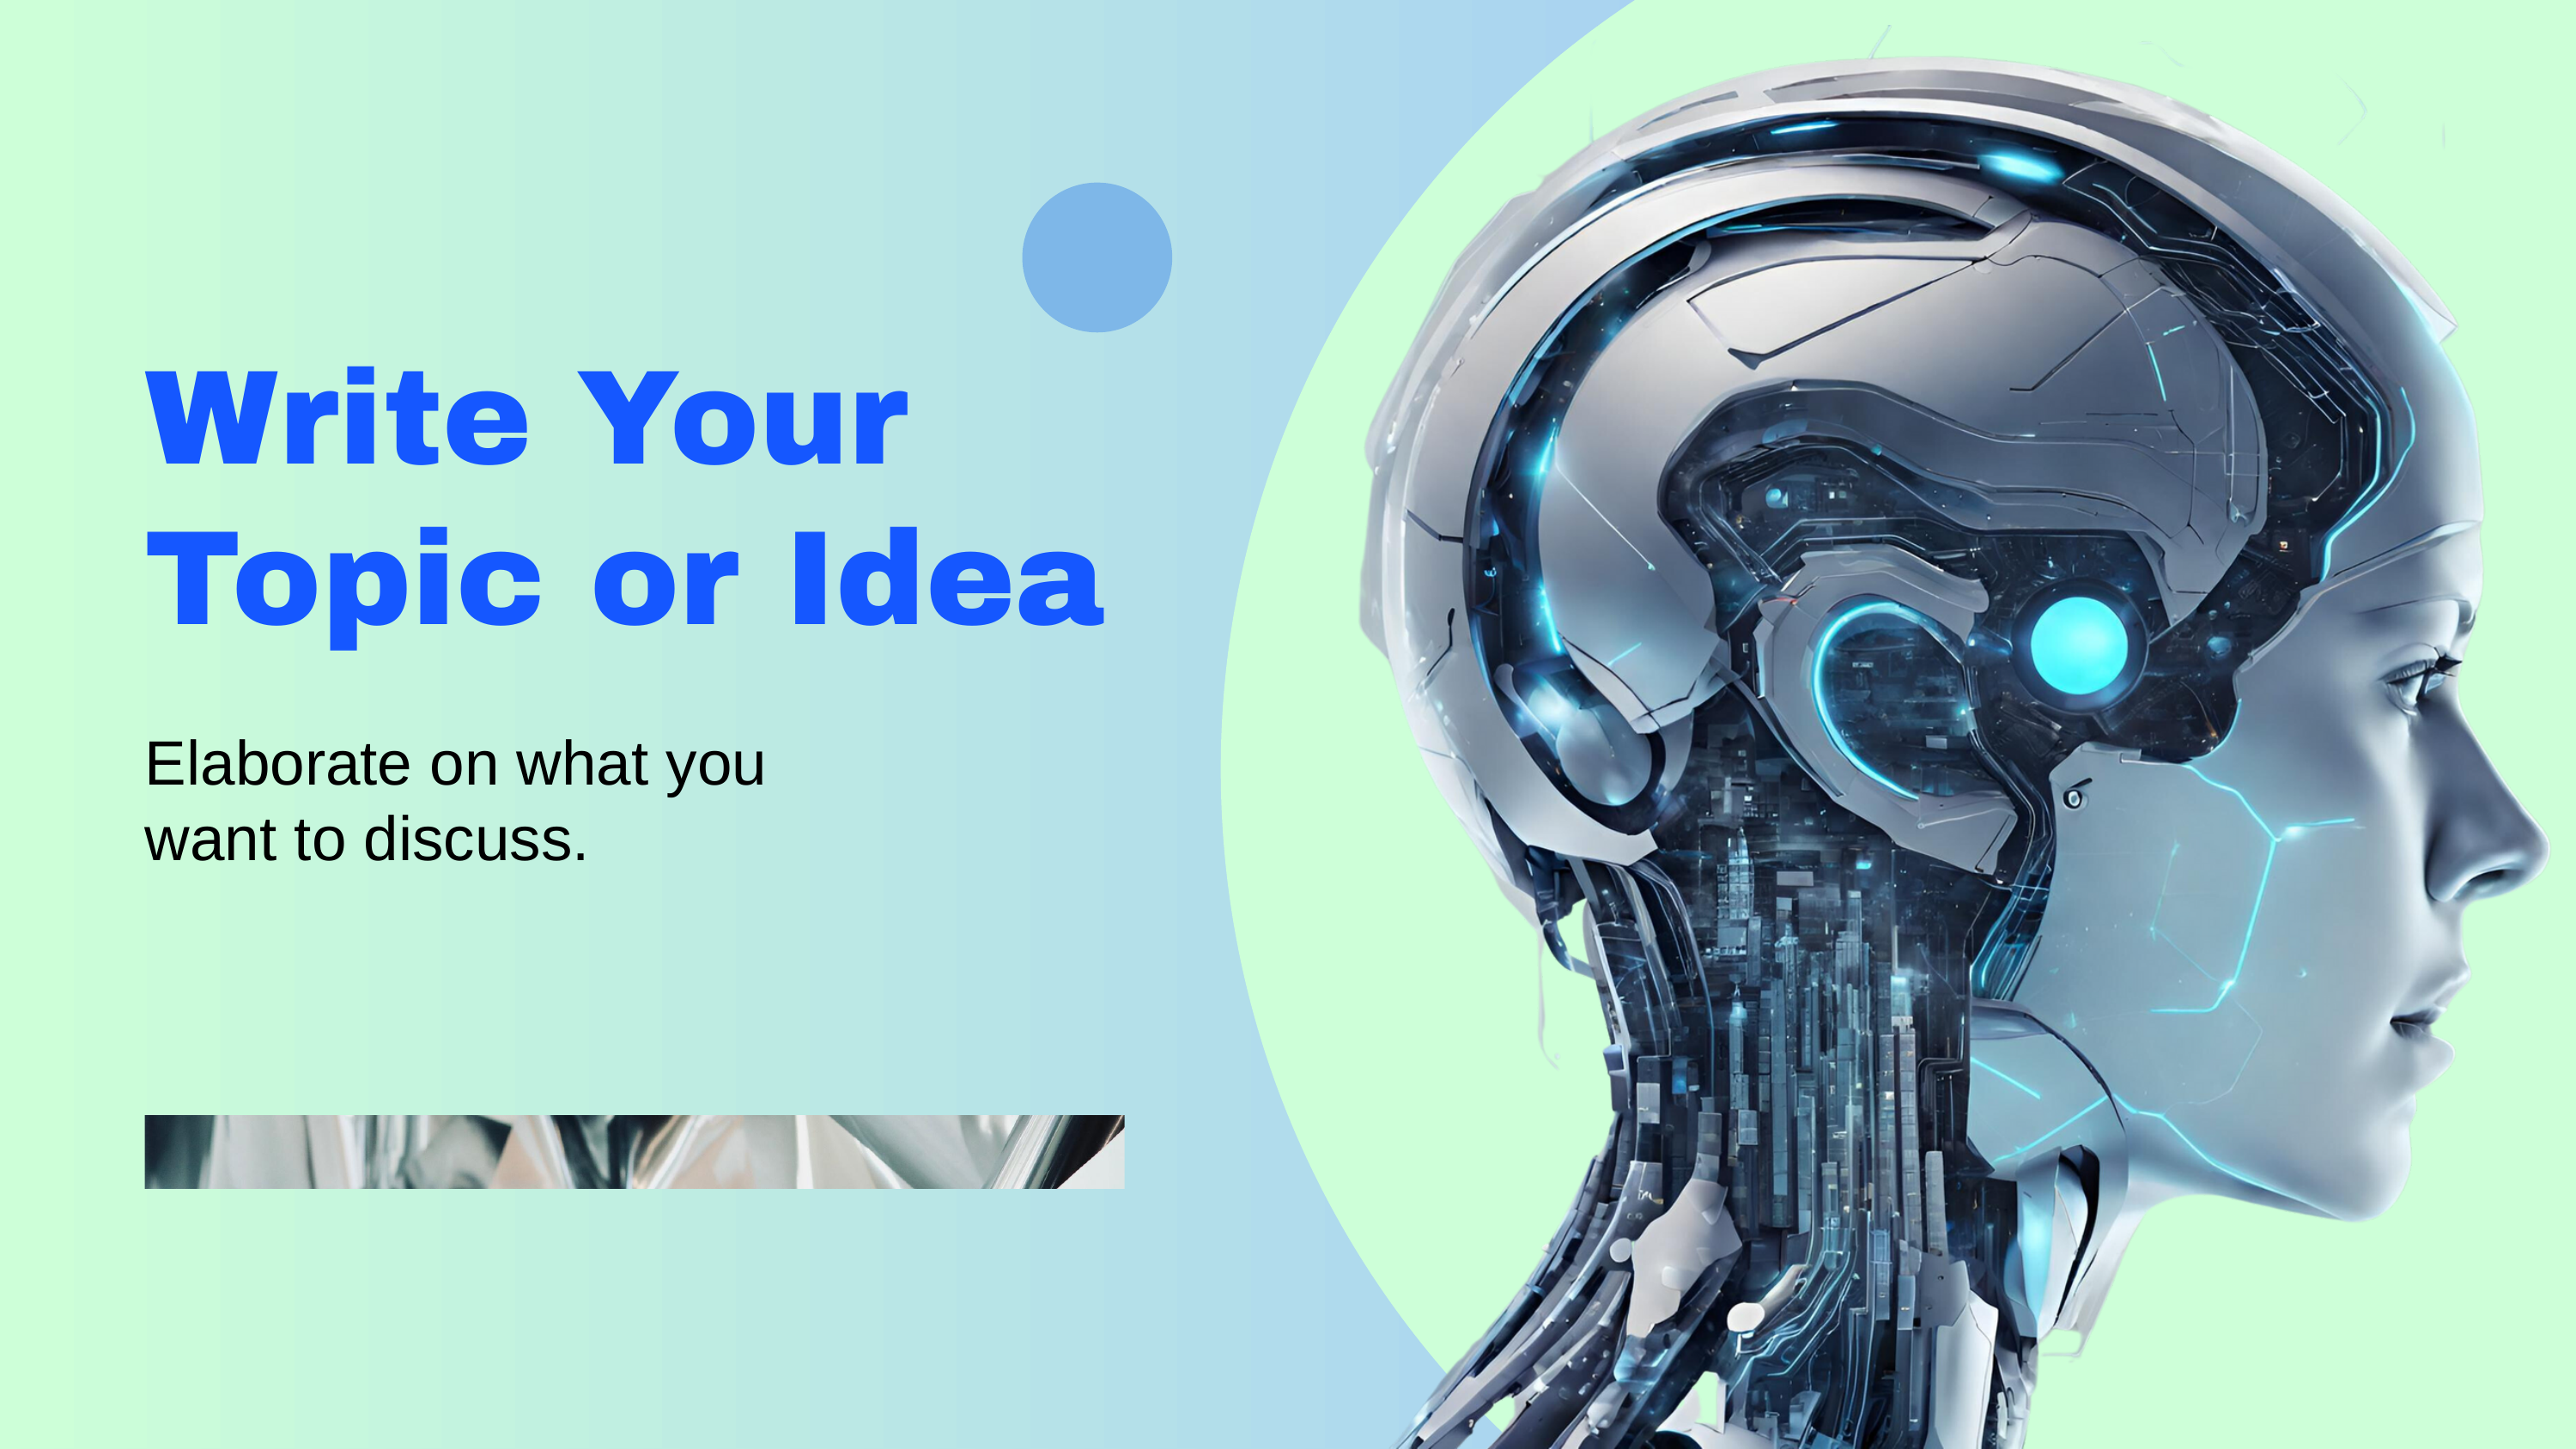

Write Your Topic or Idea
Elaborate on what you want to discuss.